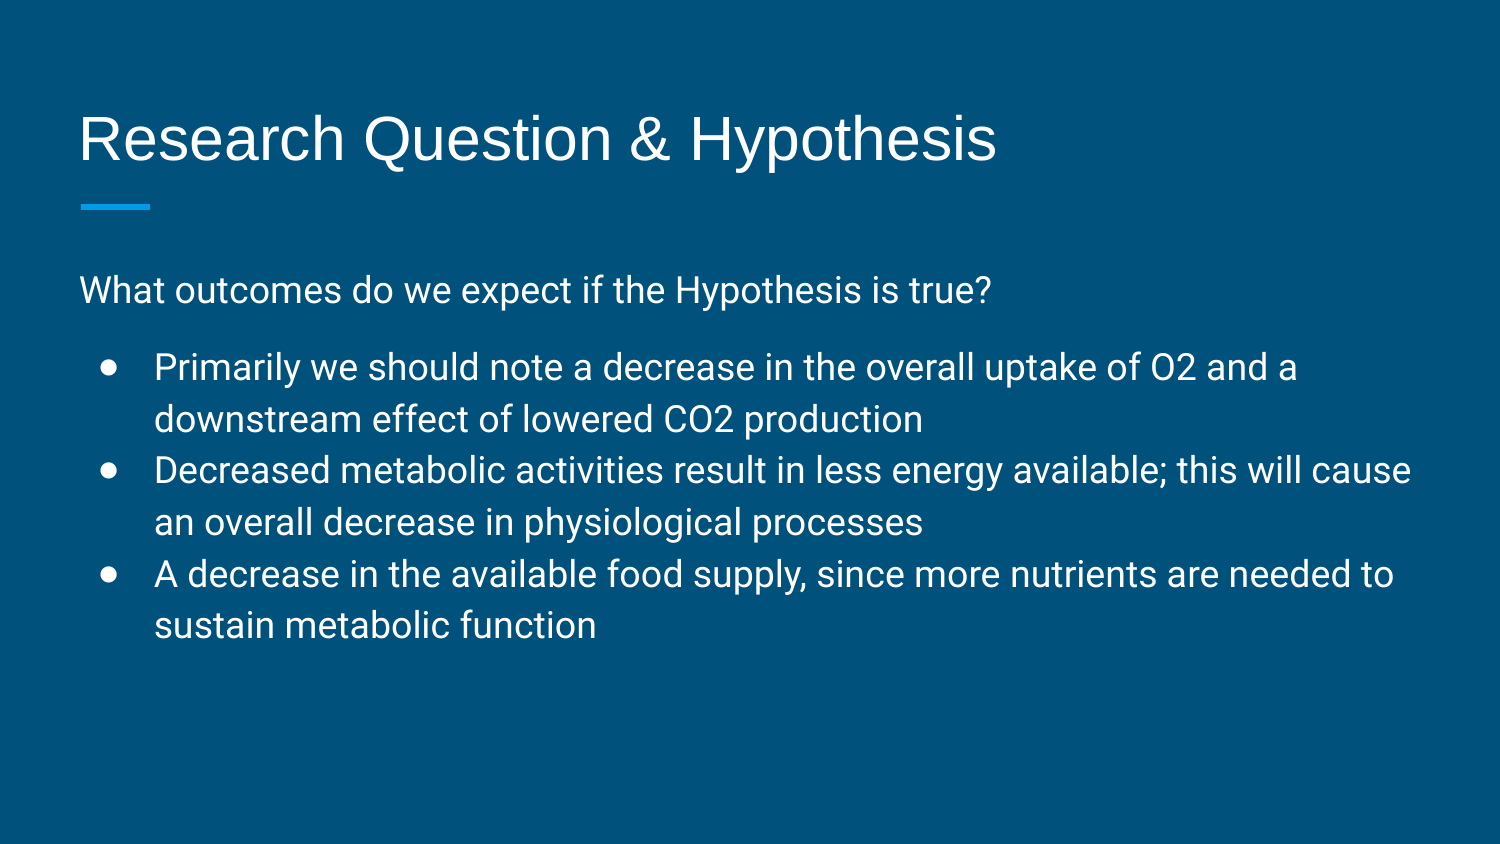

# Research Question & Hypothesis
What outcomes do we expect if the Hypothesis is true?
Primarily we should note a decrease in the overall uptake of O2 and a downstream effect of lowered CO2 production
Decreased metabolic activities result in less energy available; this will cause an overall decrease in physiological processes
A decrease in the available food supply, since more nutrients are needed to sustain metabolic function